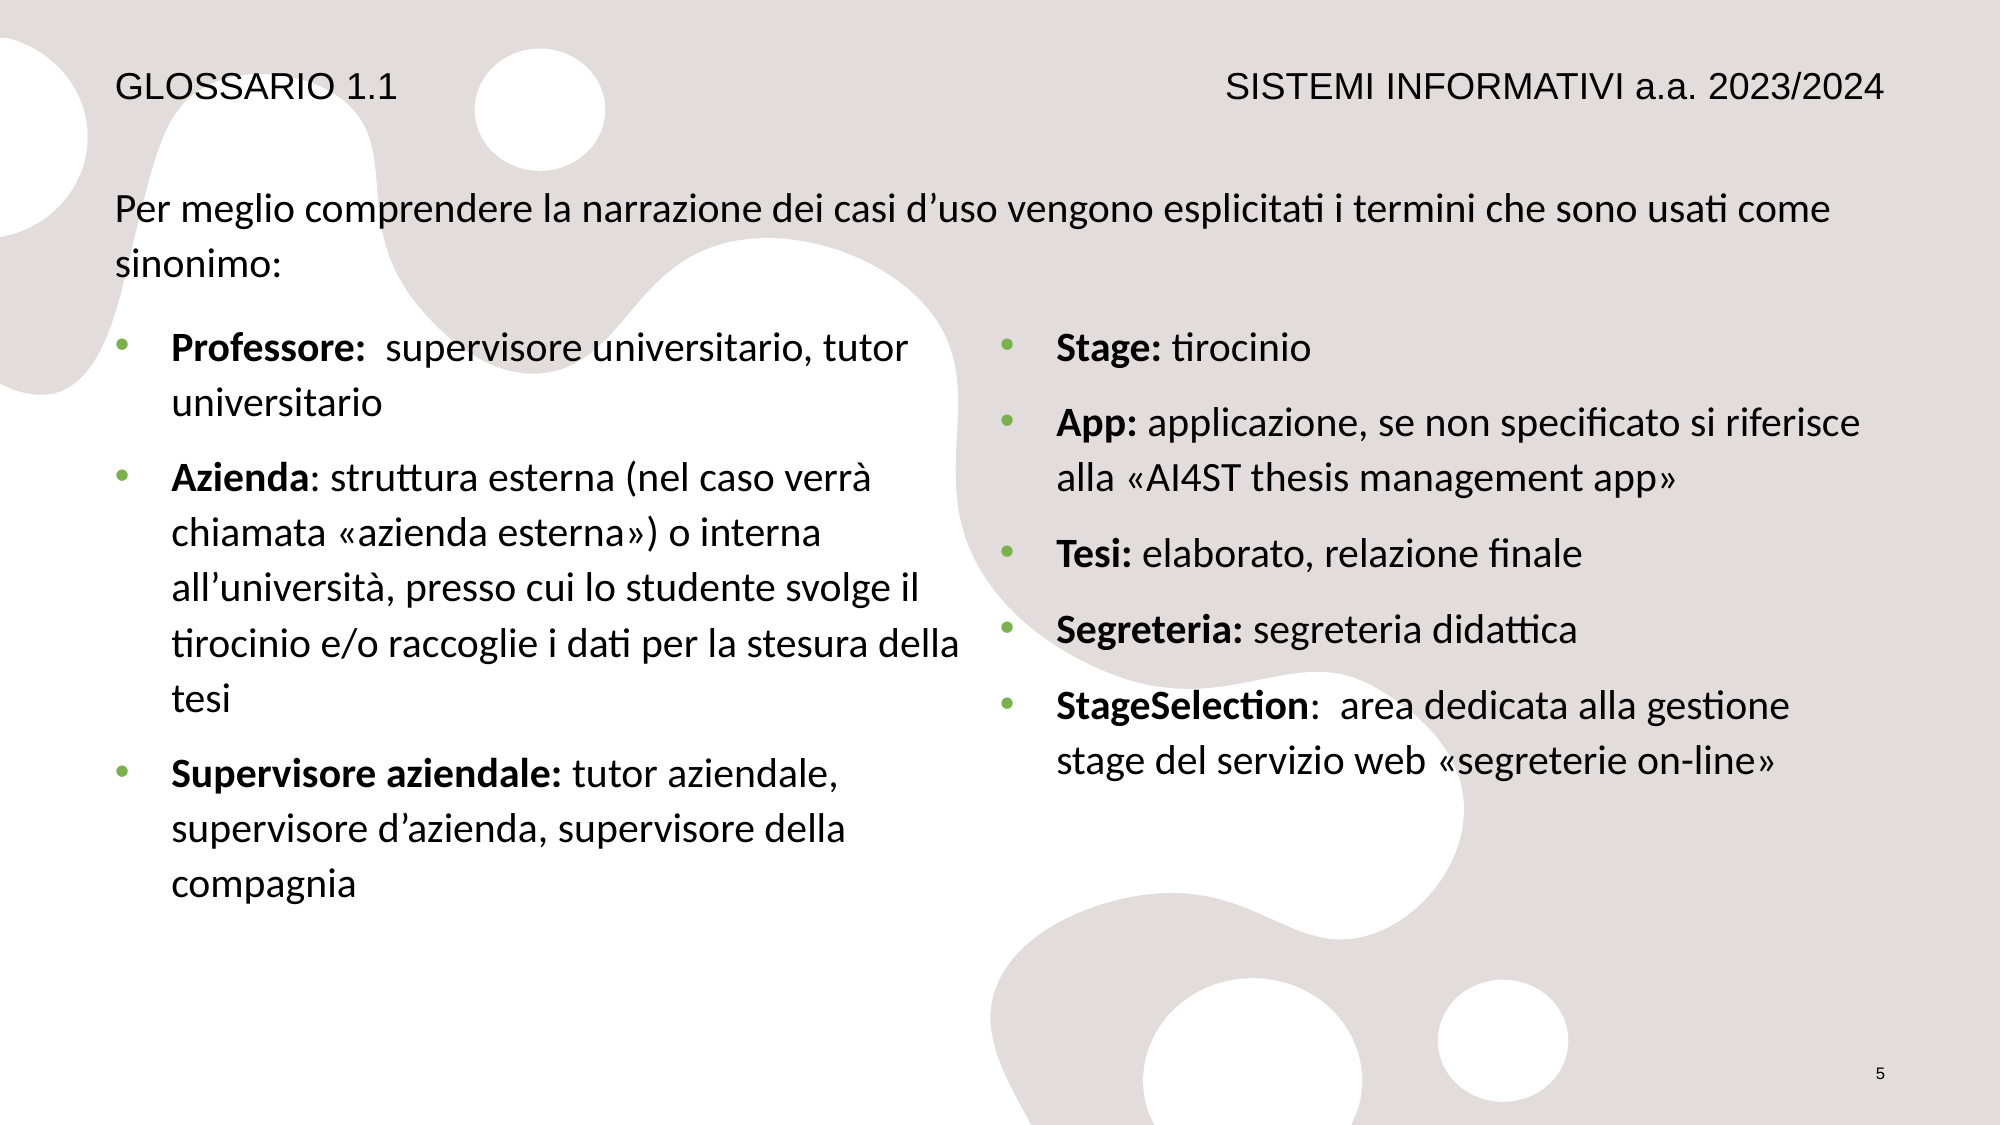

GLOSSARIO 1.1
SISTEMI INFORMATIVI a.a. 2023/2024
Per meglio comprendere la narrazione dei casi d’uso vengono esplicitati i termini che sono usati come sinonimo:

Professore:  supervisore universitario, tutor universitario
Azienda: struttura esterna (nel caso verrà chiamata «azienda esterna») o interna all’università, presso cui lo studente svolge il tirocinio e/o raccoglie i dati per la stesura della tesi
Supervisore aziendale: tutor aziendale, supervisore d’azienda, supervisore della compagnia
Stage: tirocinio
App: applicazione, se non specificato si riferisce alla «AI4ST thesis management app»
Tesi: elaborato, relazione finale
Segreteria: segreteria didattica
StageSelection:  area dedicata alla gestione stage del servizio web «segreterie on-line»

5